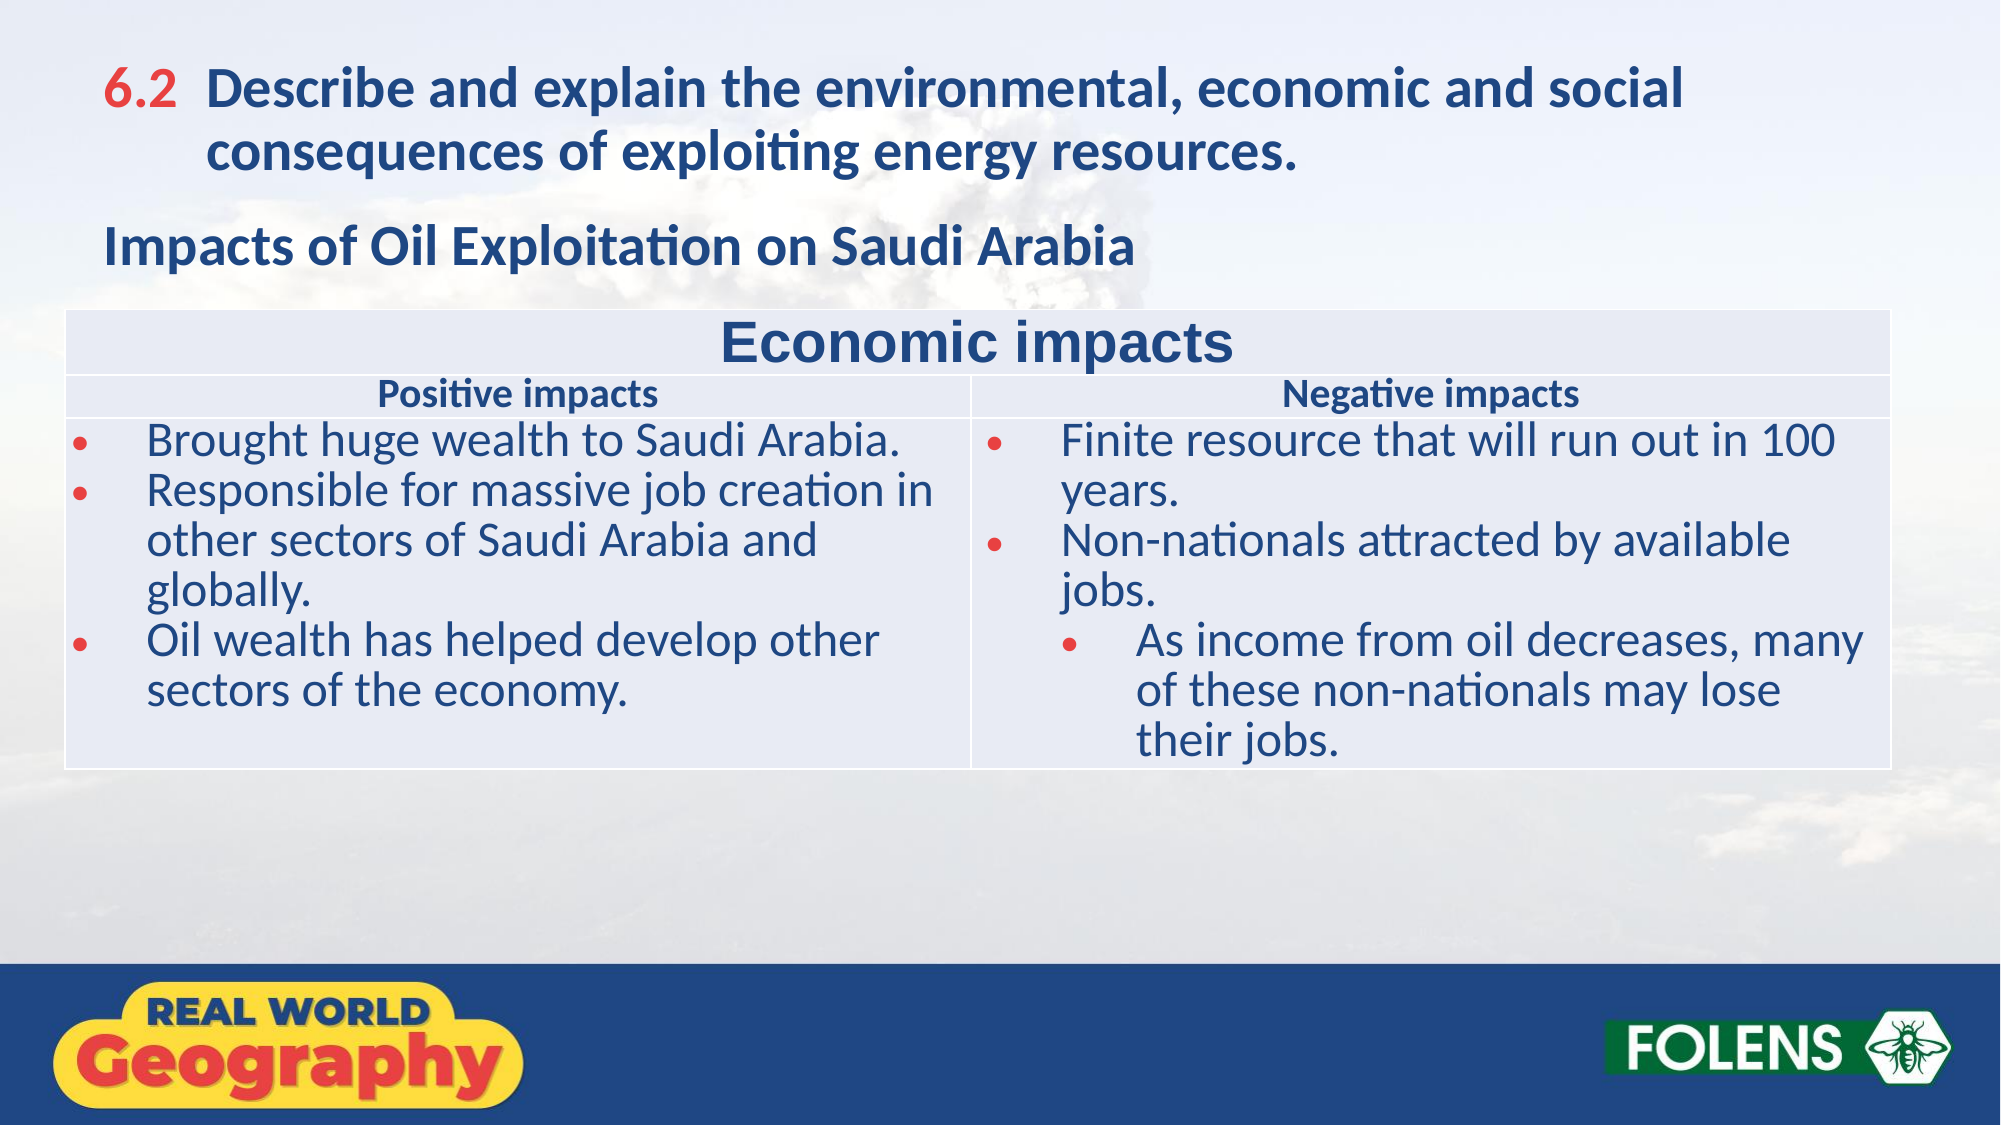

6.2 	Describe and explain the environmental, economic and social consequences of exploiting energy resources.
Impacts of Oil Exploitation on Saudi Arabia
| Economic impacts |  |
| --- | --- |
| Positive impacts | Negative impacts |
| Brought huge wealth to Saudi Arabia. Responsible for massive job creation in other sectors of Saudi Arabia and globally. Oil wealth has helped develop other sectors of the economy. | Finite resource that will run out in 100 years. Non-nationals attracted by available jobs. As income from oil decreases, many of these non-nationals may lose their jobs. |